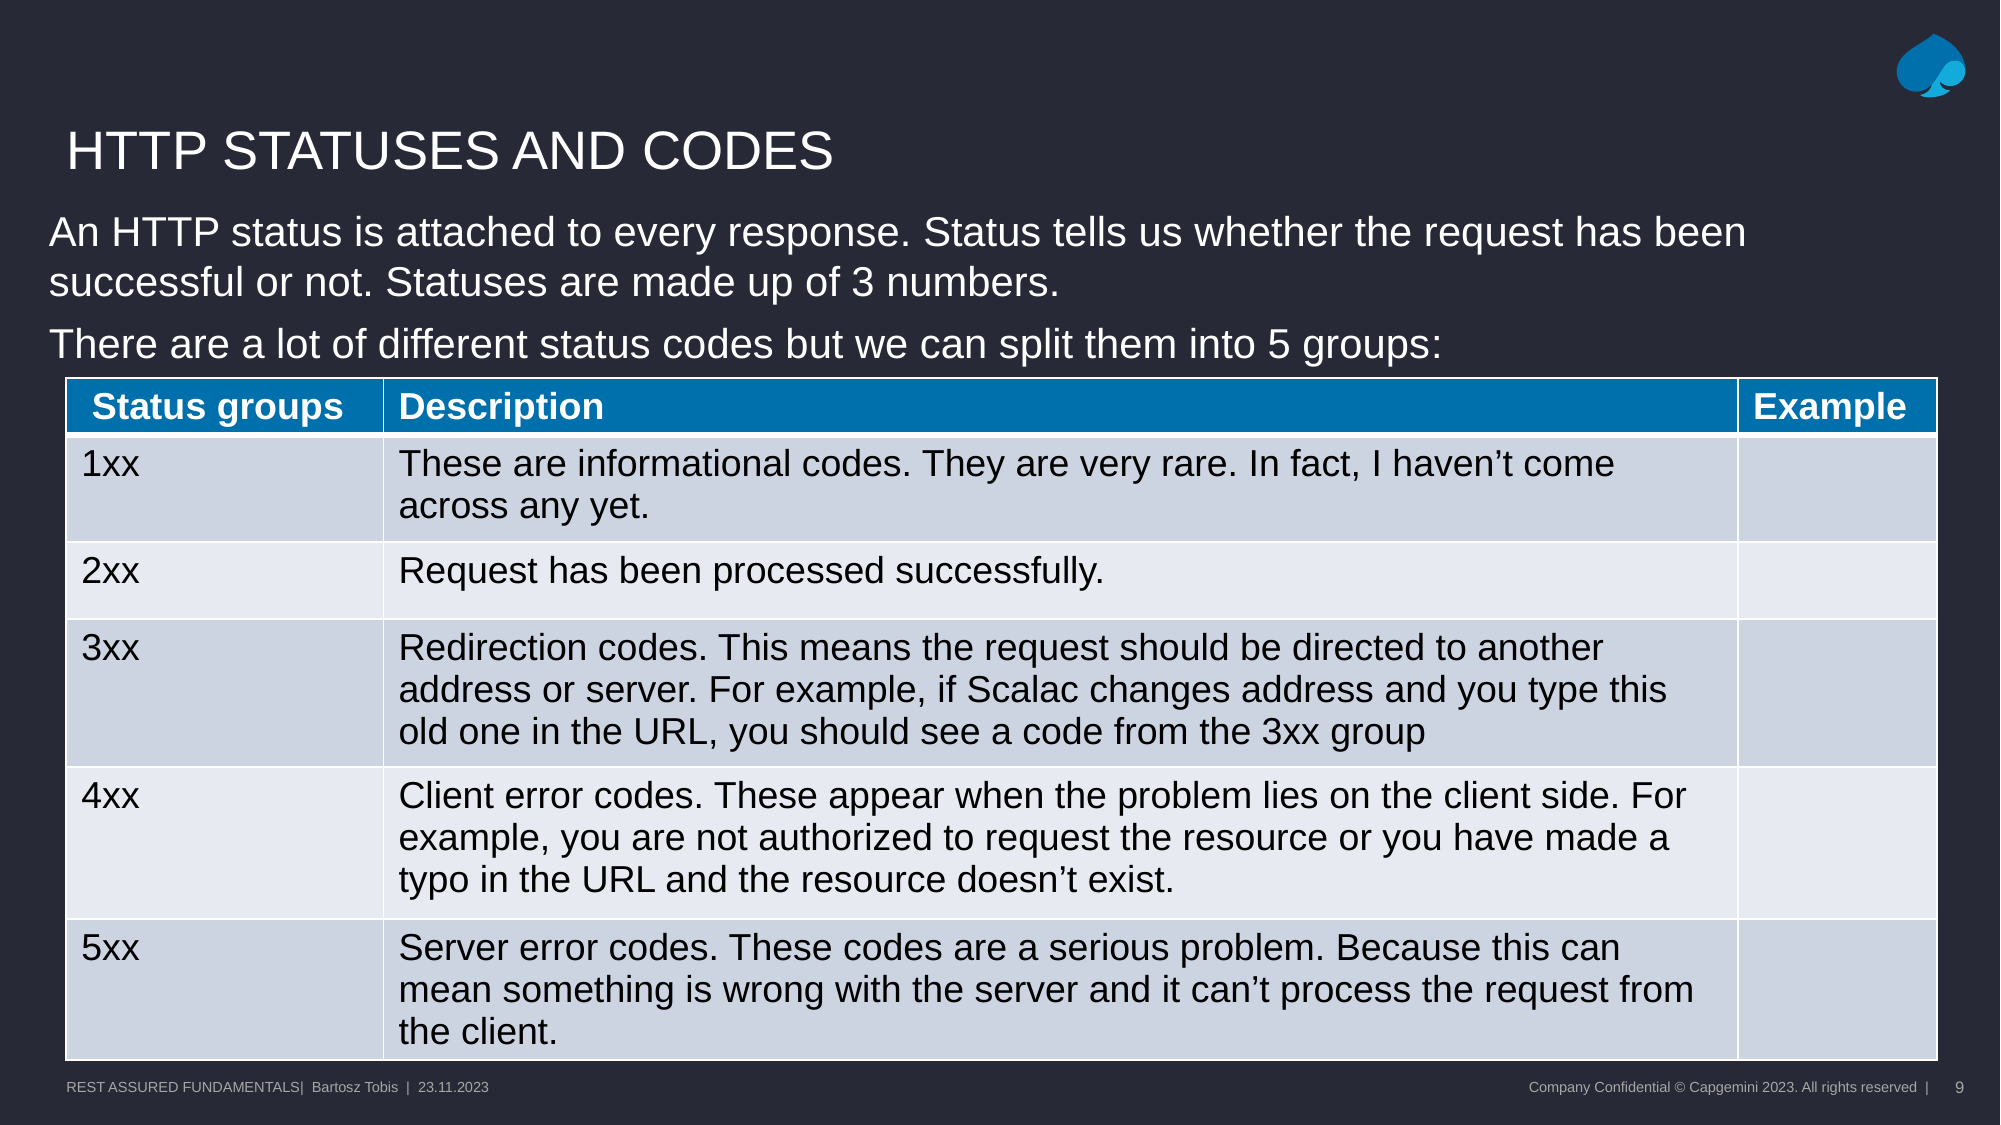

# HTTP STATUses and codes
An HTTP status is attached to every response. Status tells us whether the request has been successful or not. Statuses are made up of 3 numbers.
There are a lot of different status codes but we can split them into 5 groups:
| Status groups | Description | Example |
| --- | --- | --- |
| 1xx | These are informational codes. They are very rare. In fact, I haven’t come across any yet. |  |
| 2xx | Request has been processed successfully. |  |
| 3xx | Redirection codes. This means the request should be directed to another address or server. For example, if Scalac changes address and you type this old one in the URL, you should see a code from the 3xx group |  |
| 4xx | Client error codes. These appear when the problem lies on the client side. For example, you are not authorized to request the resource or you have made a typo in the URL and the resource doesn’t exist. |  |
| 5xx | Server error codes. These codes are a serious problem. Because this can mean something is wrong with the server and it can’t process the request from the client. |  |